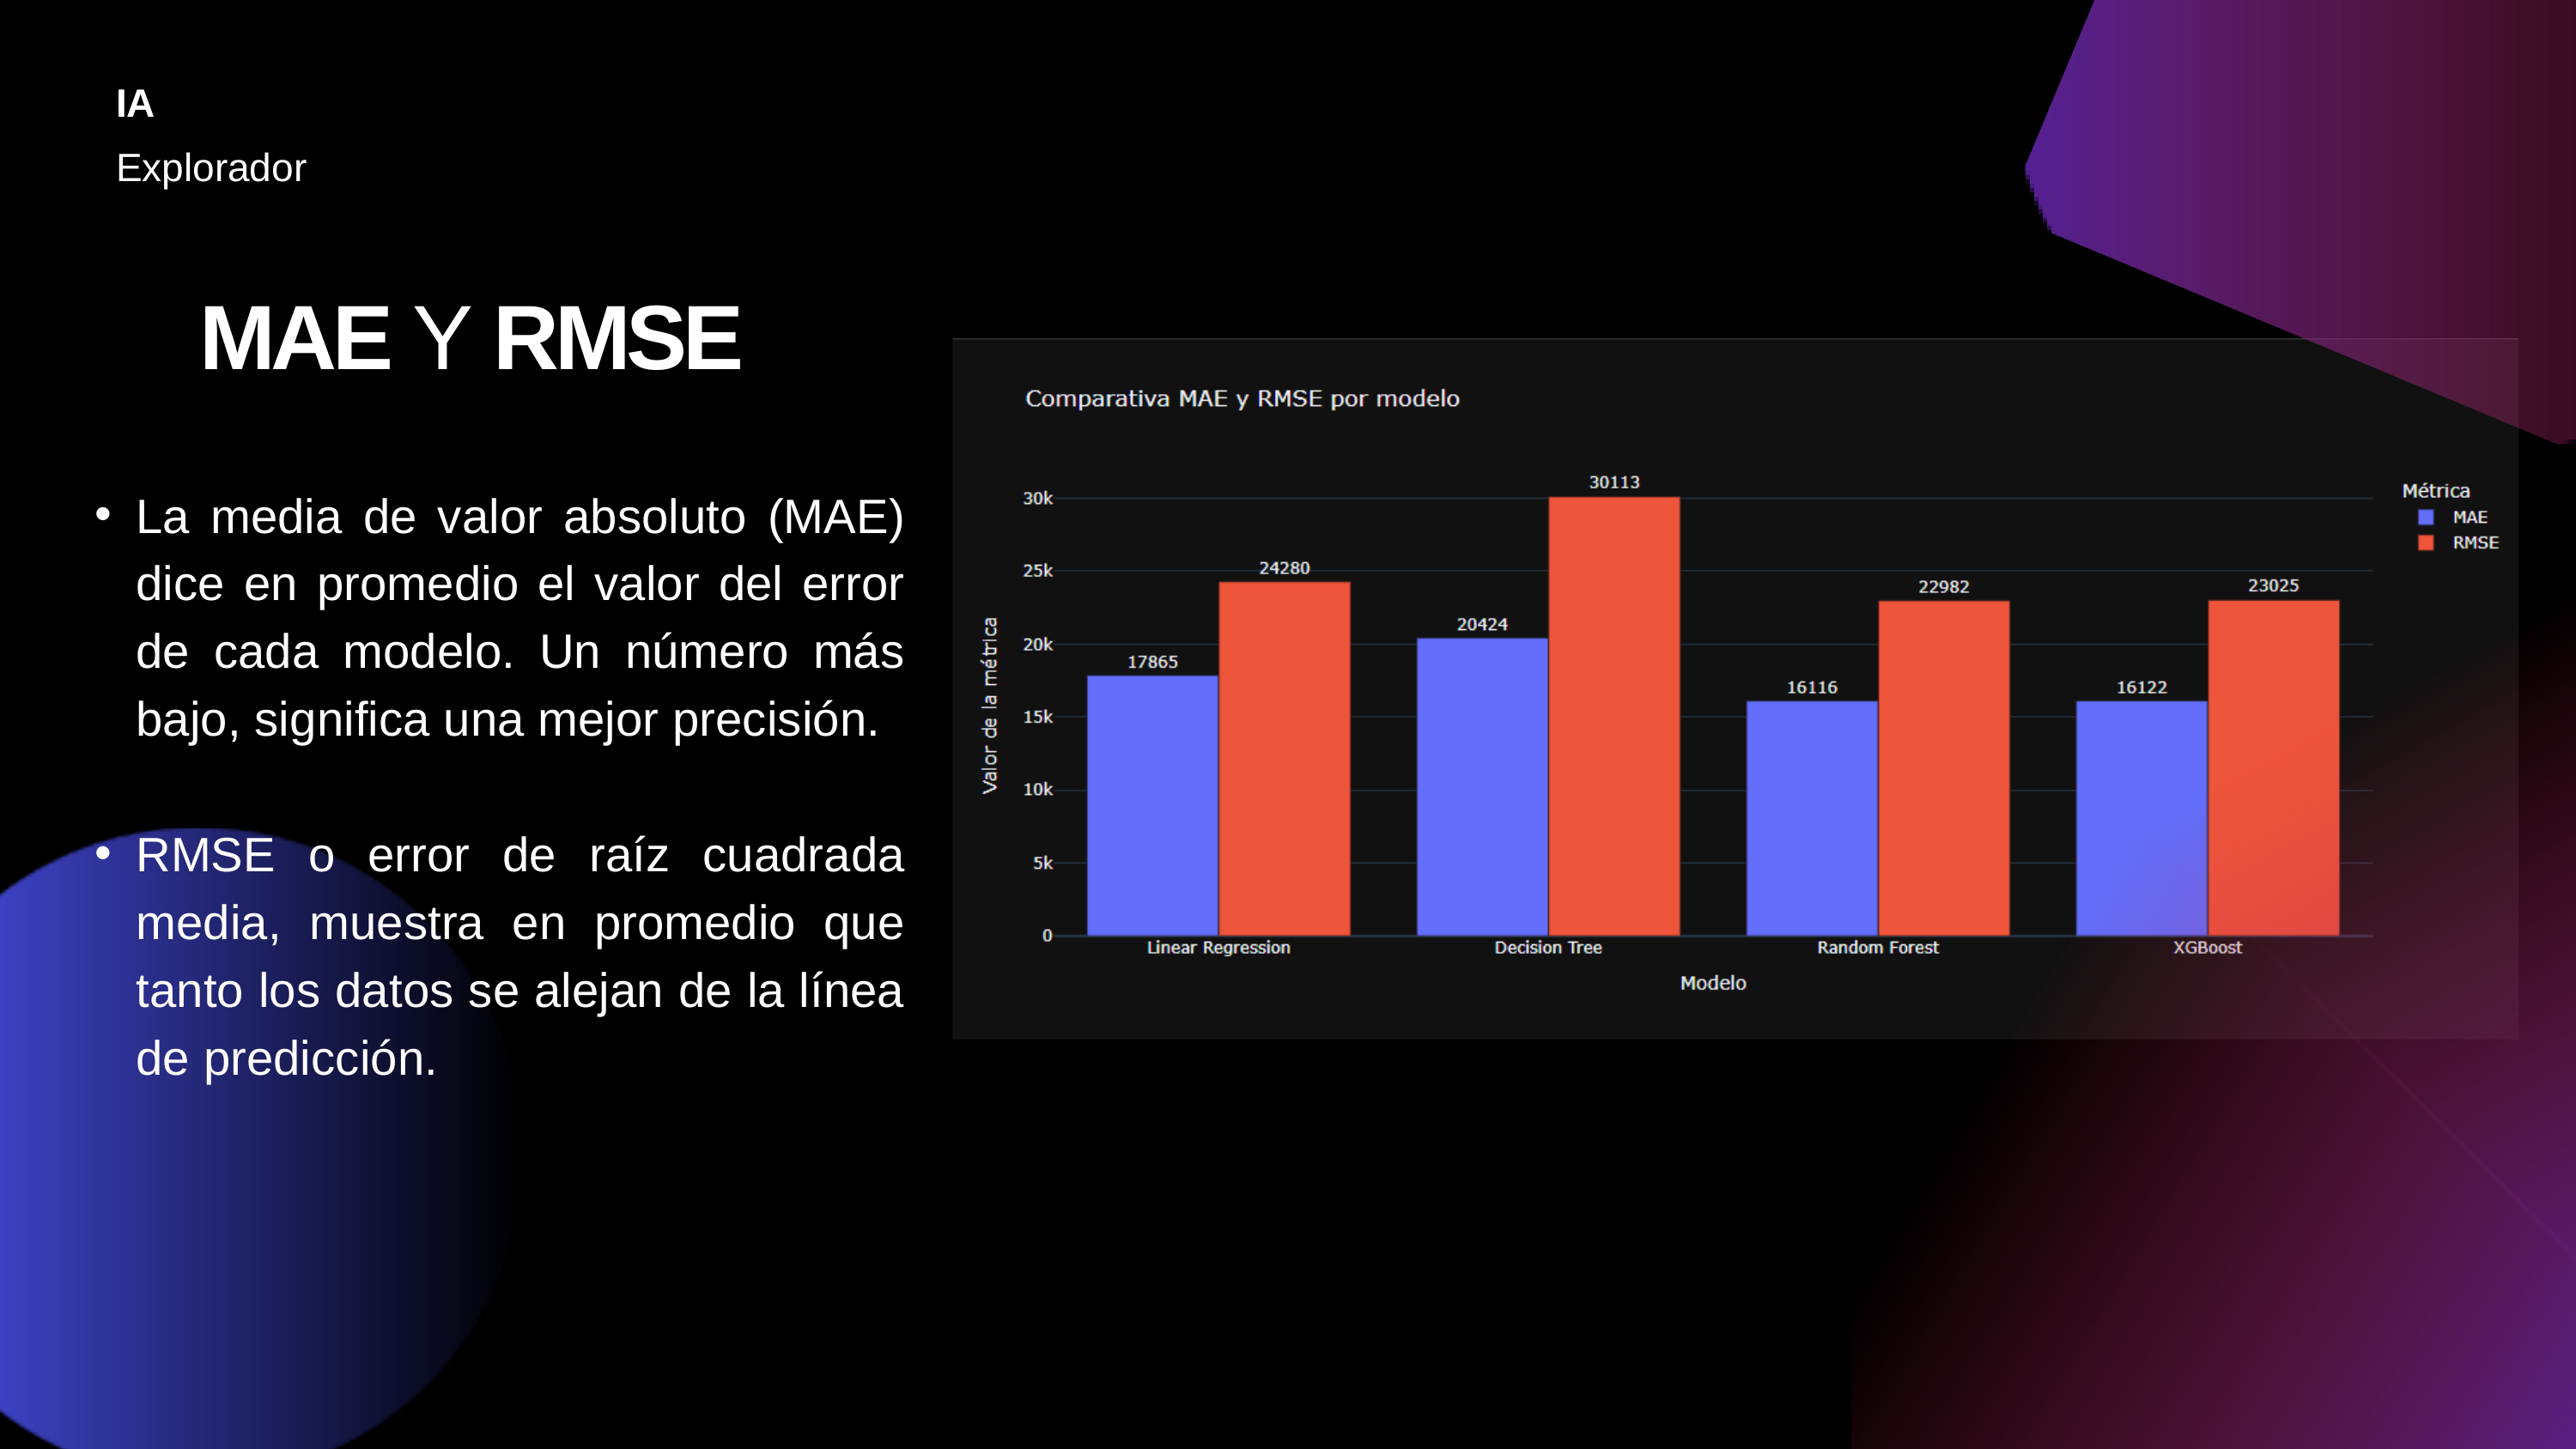

IA
Explorador
MAE Y RMSE

La media de valor absoluto (MAE) dice en promedio el valor del error de cada modelo. Un número más bajo, significa una mejor precisión.

RMSE o error de raíz cuadrada media, muestra en promedio que tanto los datos se alejan de la línea de predicción.